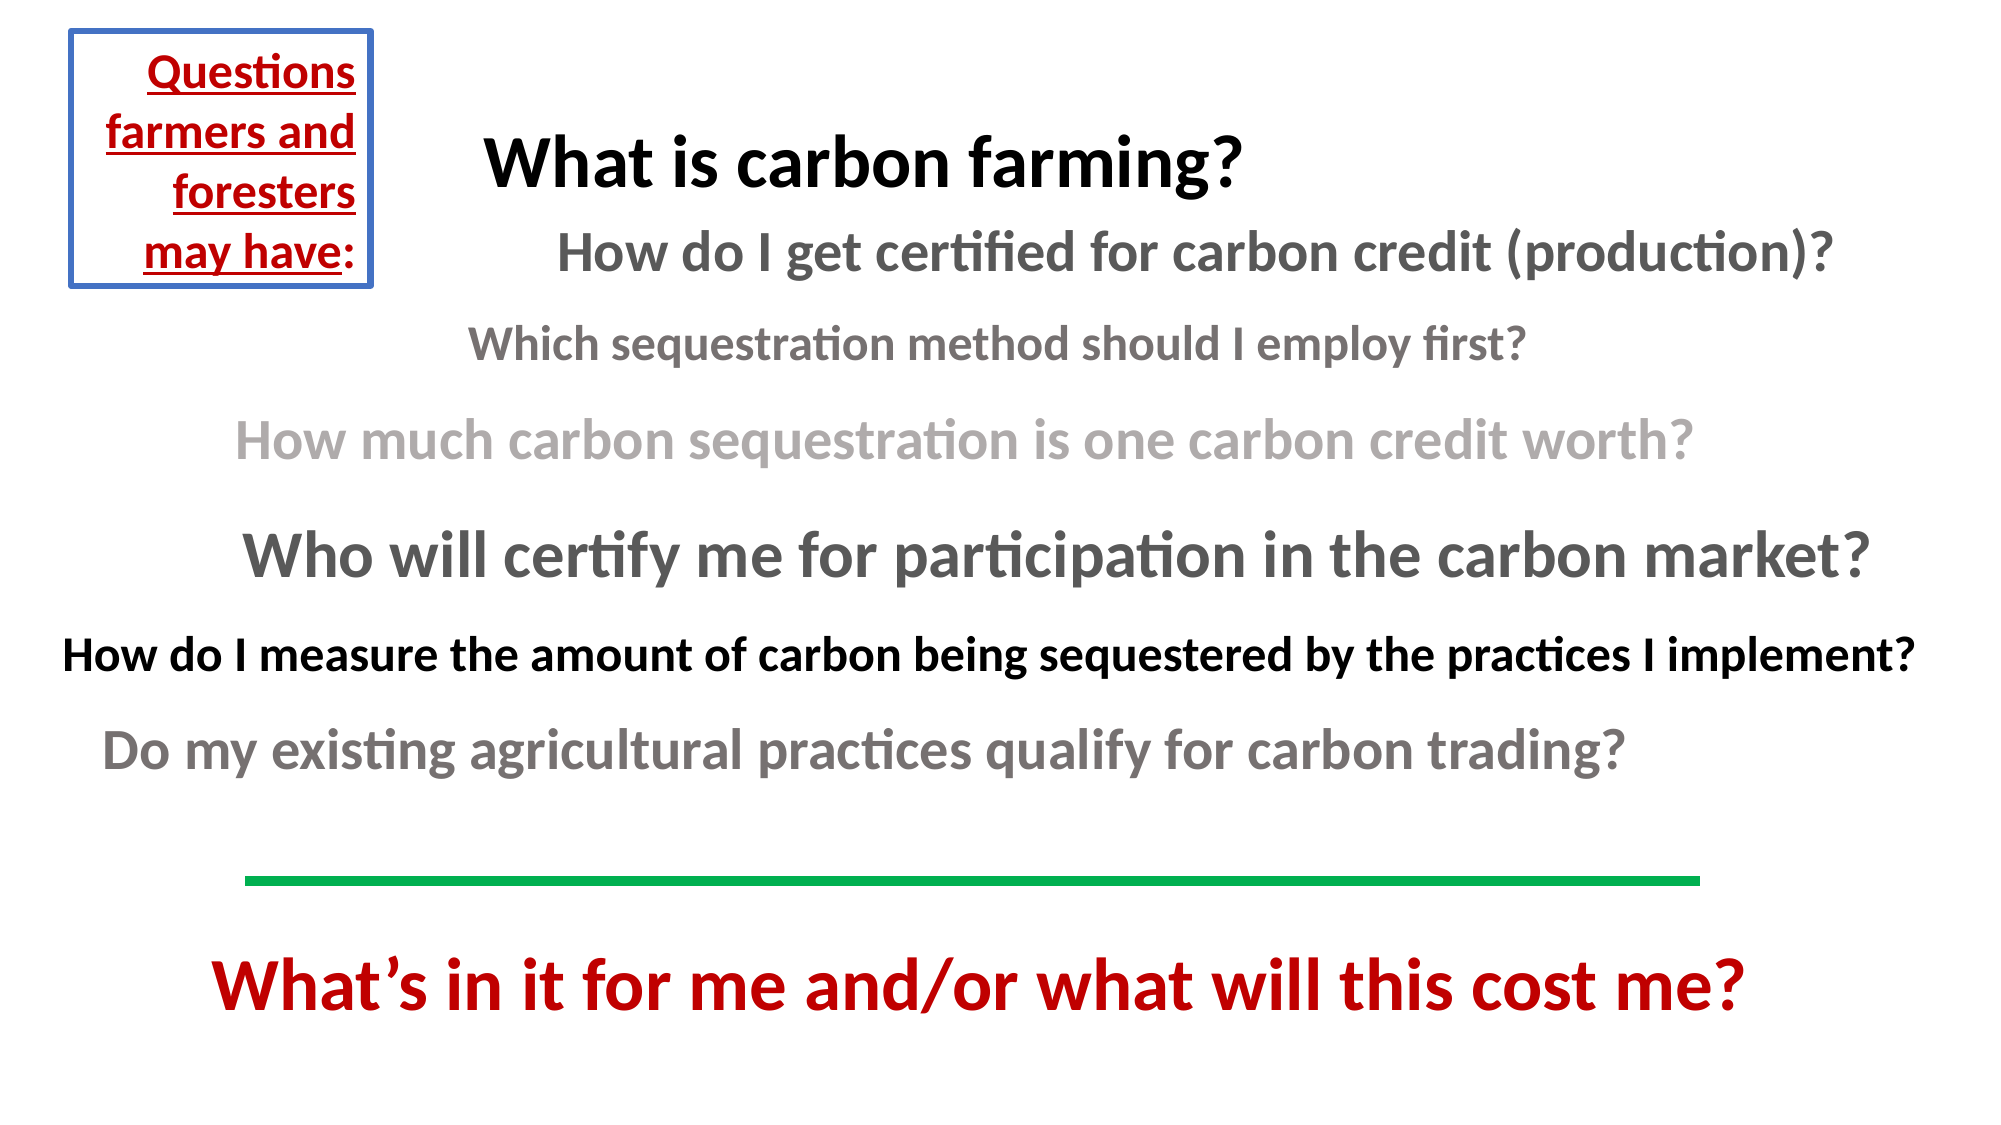

Questions farmers and foresters may have:
What is carbon farming?
How do I get certified for carbon credit (production)?
Which sequestration method should I employ first?
How much carbon sequestration is one carbon credit worth?
Who will certify me for participation in the carbon market?
How do I measure the amount of carbon being sequestered by the practices I implement?
Do my existing agricultural practices qualify for carbon trading?
What’s in it for me and/or what will this cost me?